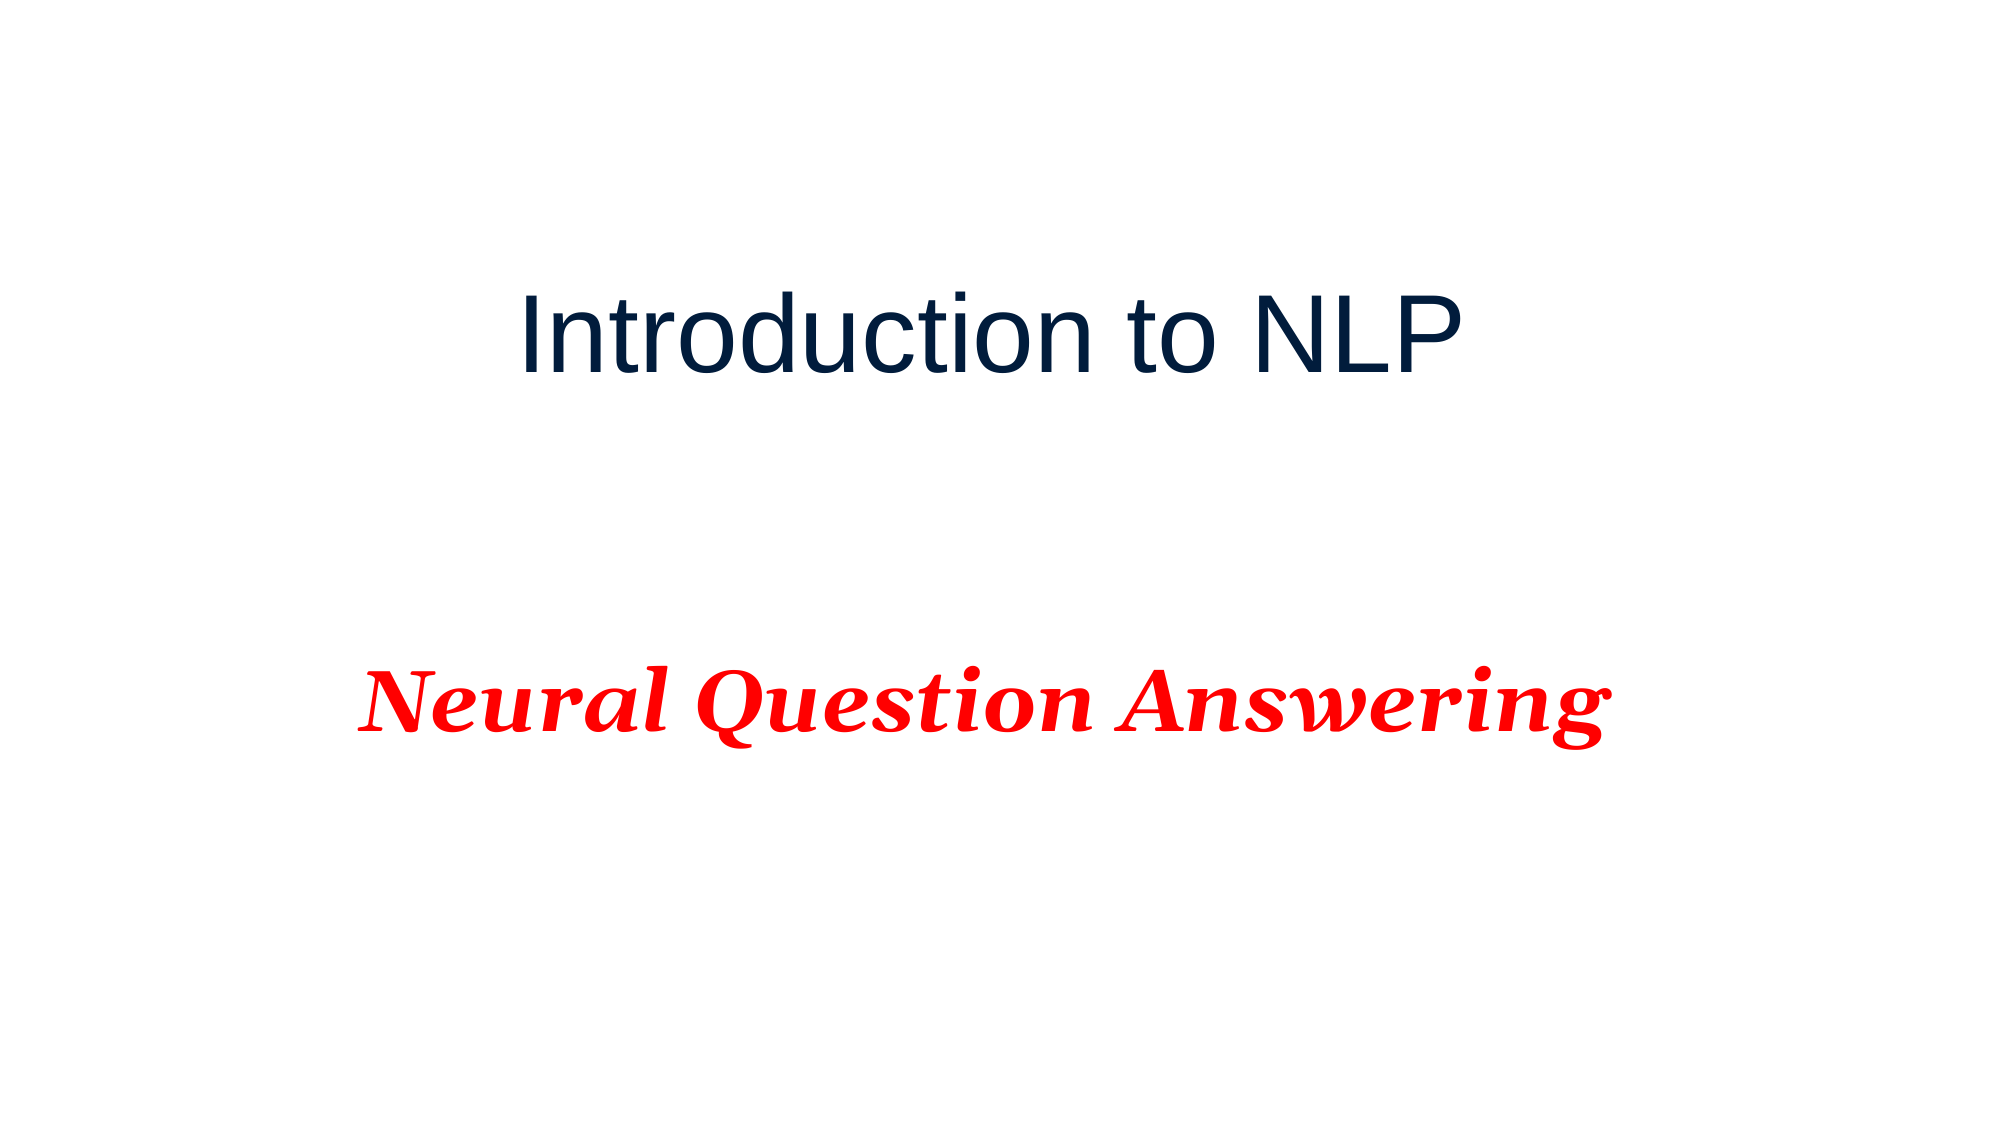

# Introduction to NLP
Neural Question Answering